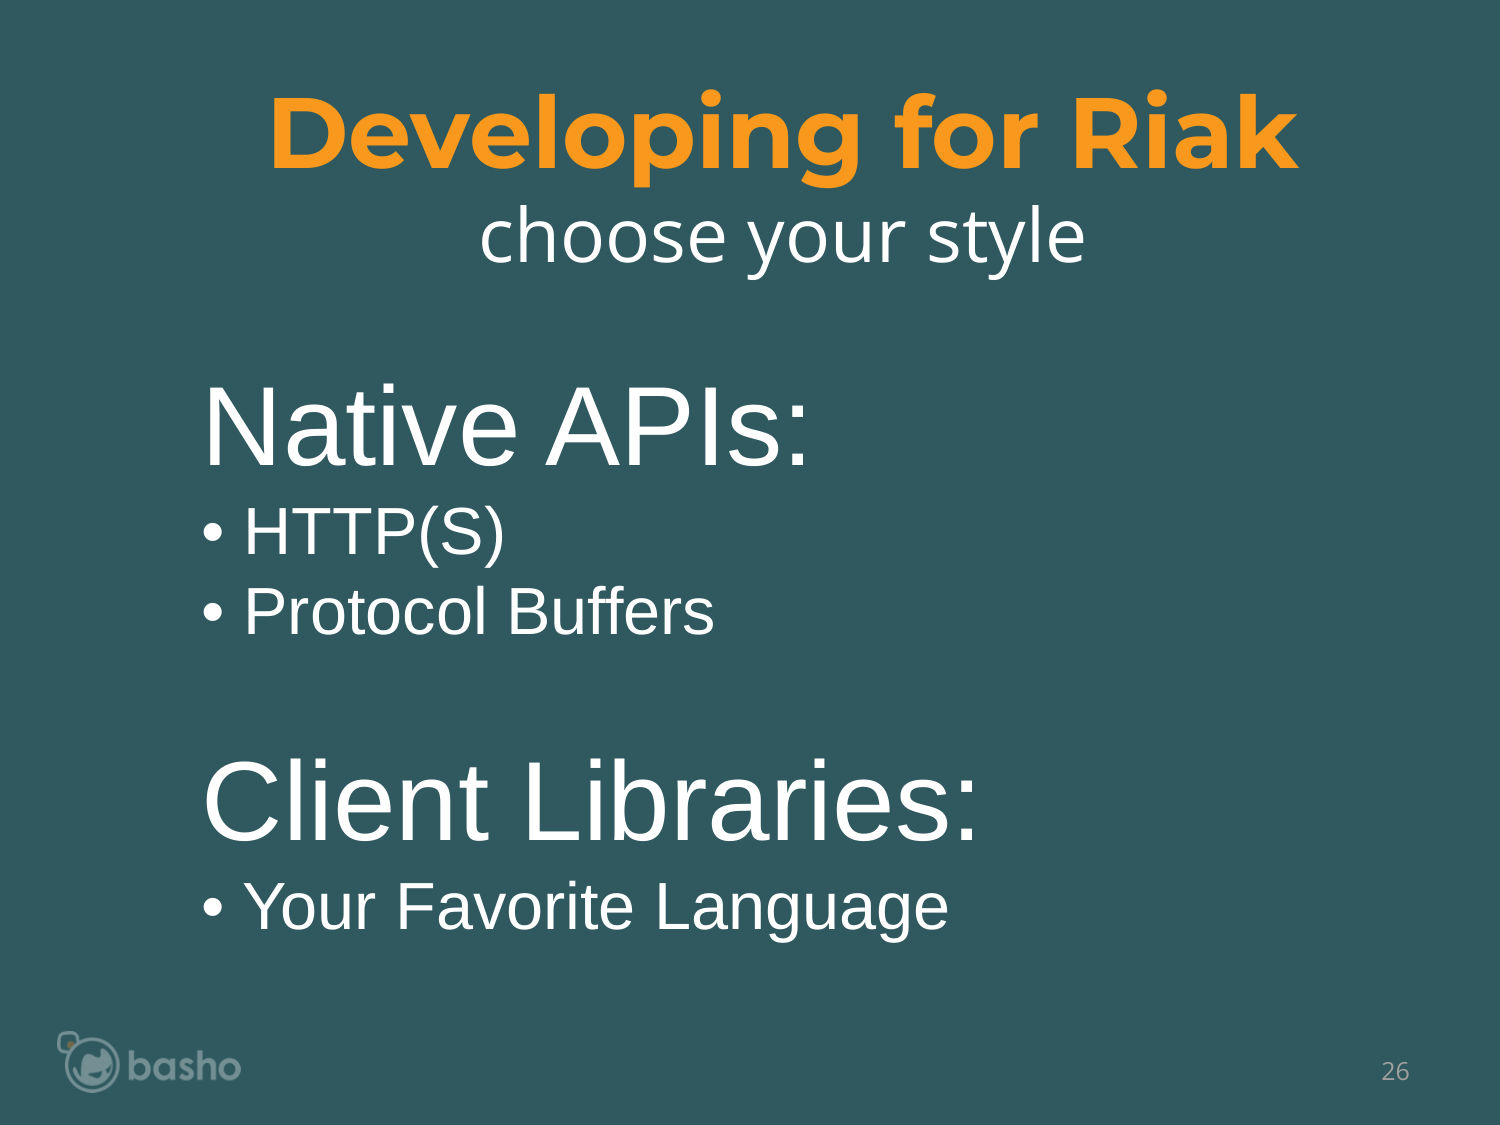

Developing for Riak
choose your style
Native APIs:
• HTTP(S)
• Protocol Buffers
Client Libraries:
• Your Favorite Language
26